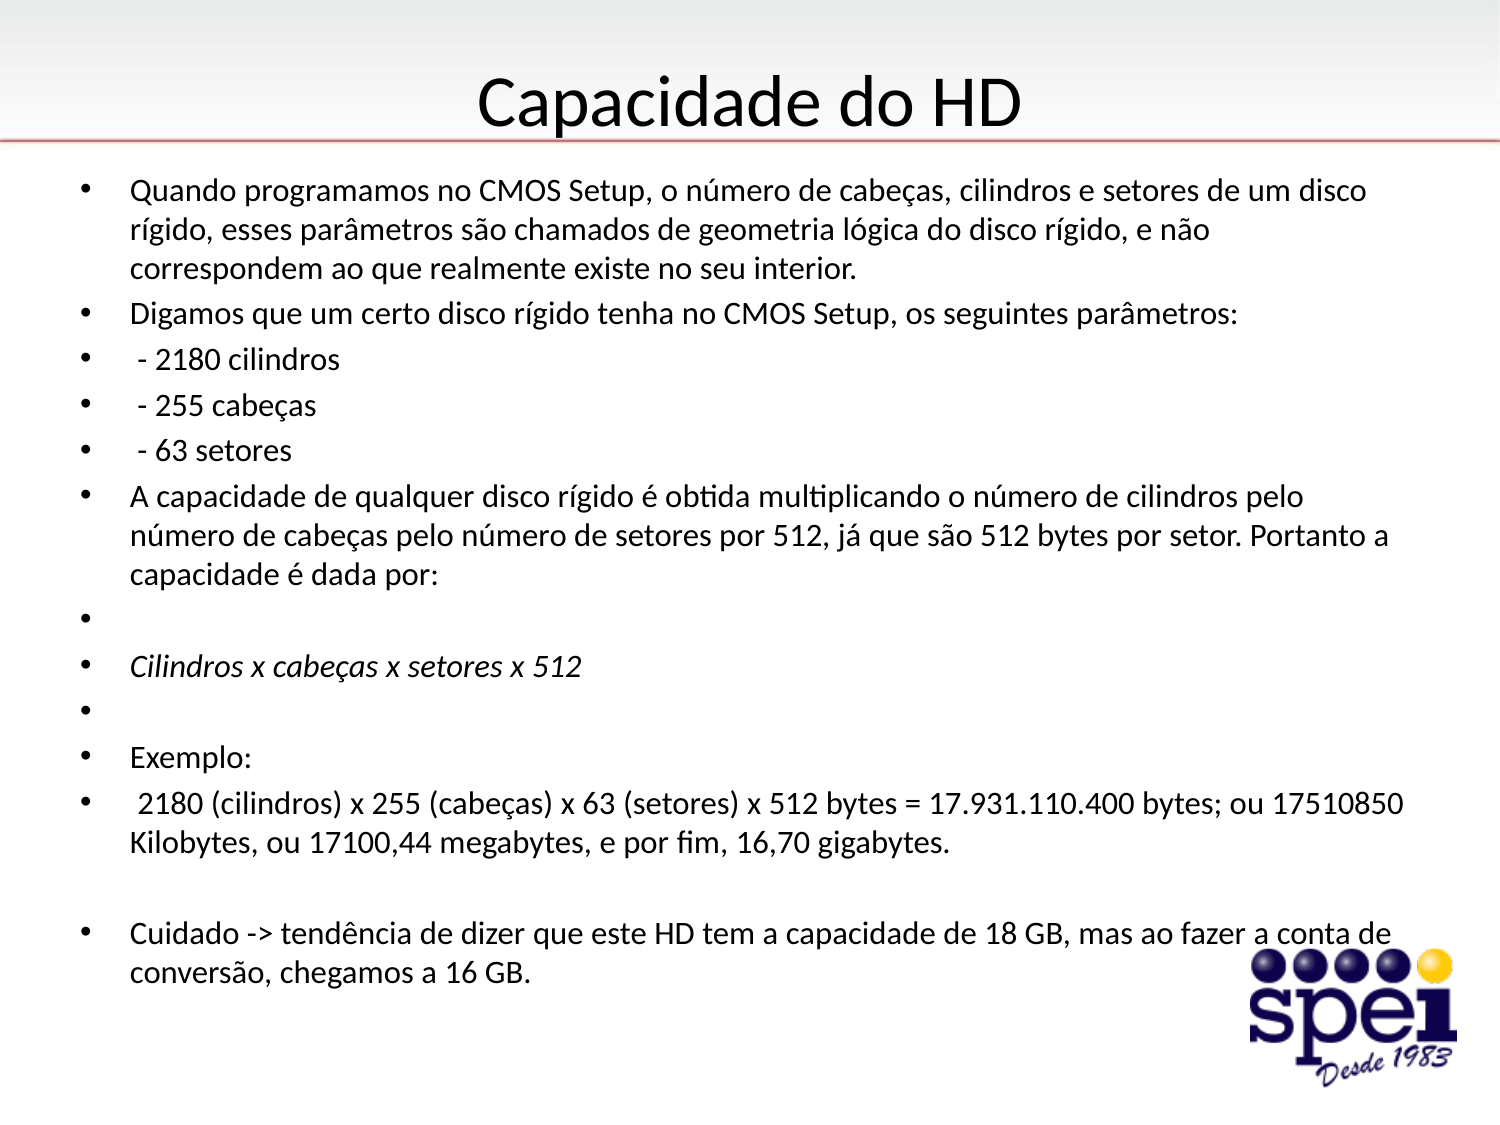

# Capacidade do HD
Quando programamos no CMOS Setup, o número de cabeças, cilindros e setores de um disco rígido, esses parâmetros são chamados de geometria lógica do disco rígido, e não correspondem ao que realmente existe no seu interior.
Digamos que um certo disco rígido tenha no CMOS Setup, os seguintes parâmetros:
 - 2180 cilindros
 - 255 cabeças
 - 63 setores
A capacidade de qualquer disco rígido é obtida multiplicando o número de cilindros pelo número de cabeças pelo número de setores por 512, já que são 512 bytes por setor. Portanto a capacidade é dada por:

Cilindros x cabeças x setores x 512

Exemplo:
 2180 (cilindros) x 255 (cabeças) x 63 (setores) x 512 bytes = 17.931.110.400 bytes; ou 17510850 Kilobytes, ou 17100,44 megabytes, e por fim, 16,70 gigabytes.

Cuidado -> tendência de dizer que este HD tem a capacidade de 18 GB, mas ao fazer a conta de conversão, chegamos a 16 GB.